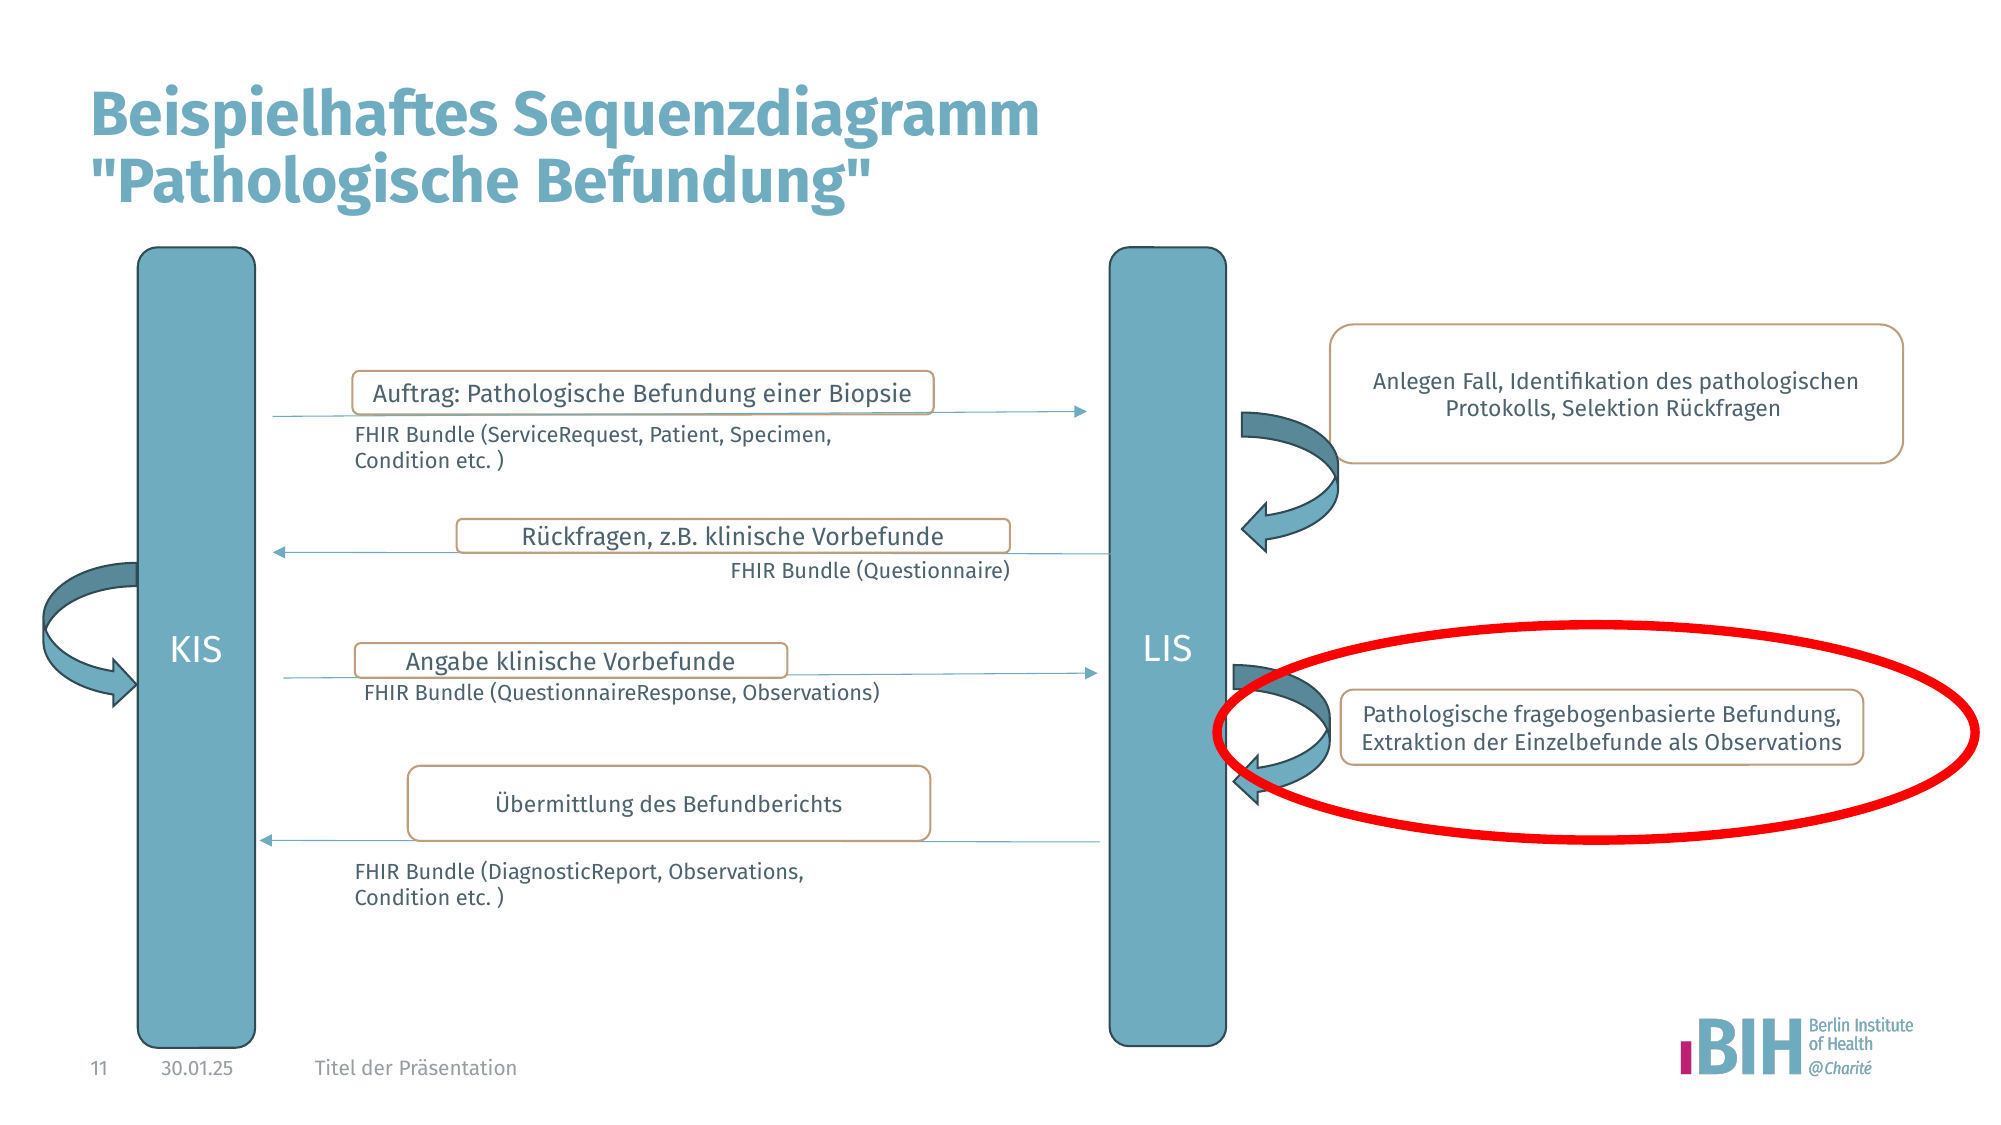

# Beispielhaftes Sequenzdiagramm "Pathologische Befundung"
KIS
LIS
Anlegen Fall, Identifikation des pathologischen Protokolls, Selektion Rückfragen
Auftrag: Pathologische Befundung einer Biopsie

FHIR Bundle (ServiceRequest, Patient, Specimen, Condition etc. )
Rückfragen, z.B. klinische Vorbefunde
FHIR Bundle (Questionnaire)

Angabe klinische Vorbefunde

FHIR Bundle (QuestionnaireResponse, Observations)
Pathologische fragebogenbasierte Befundung, Extraktion der Einzelbefunde als Observations
Übermittlung des Befundberichts
FHIR Bundle (DiagnosticReport, Observations, Condition etc. )
11
30.01.25
Titel der Präsentation